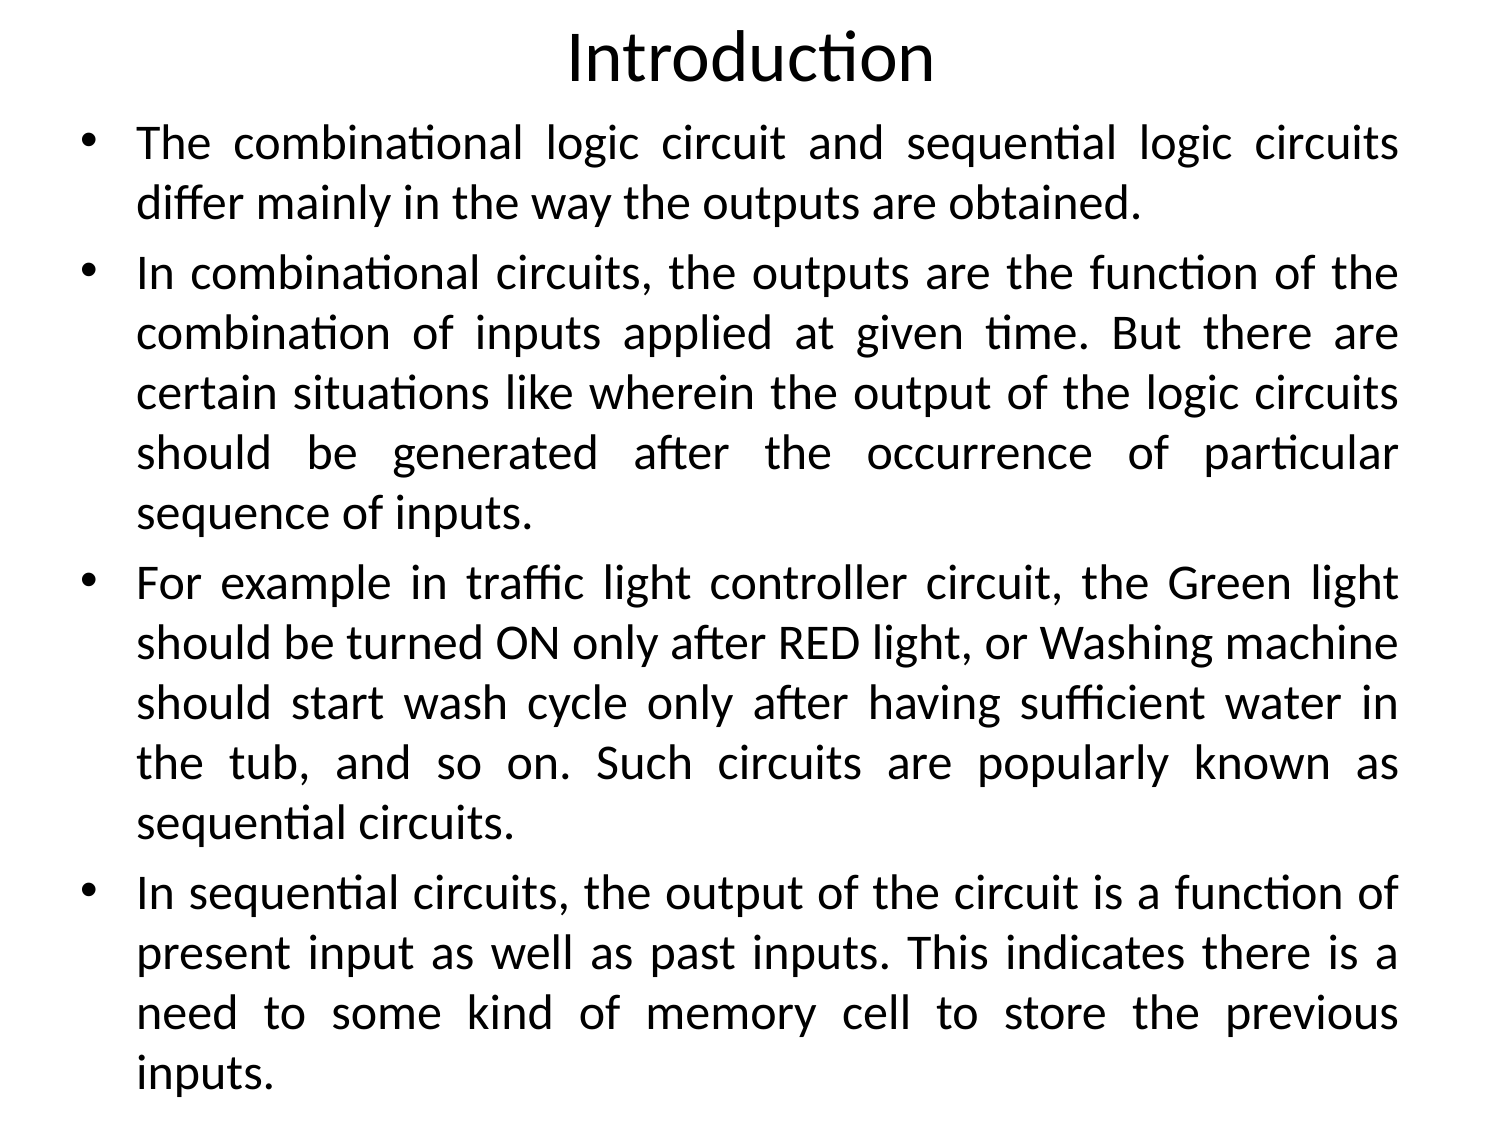

# Introduction
The combinational logic circuit and sequential logic circuits differ mainly in the way the outputs are obtained.
In combinational circuits, the outputs are the function of the combination of inputs applied at given time. But there are certain situations like wherein the output of the logic circuits should be generated after the occurrence of particular sequence of inputs.
For example in traffic light controller circuit, the Green light should be turned ON only after RED light, or Washing machine should start wash cycle only after having sufficient water in the tub, and so on. Such circuits are popularly known as sequential circuits.
In sequential circuits, the output of the circuit is a function of present input as well as past inputs. This indicates there is a need to some kind of memory cell to store the previous inputs.